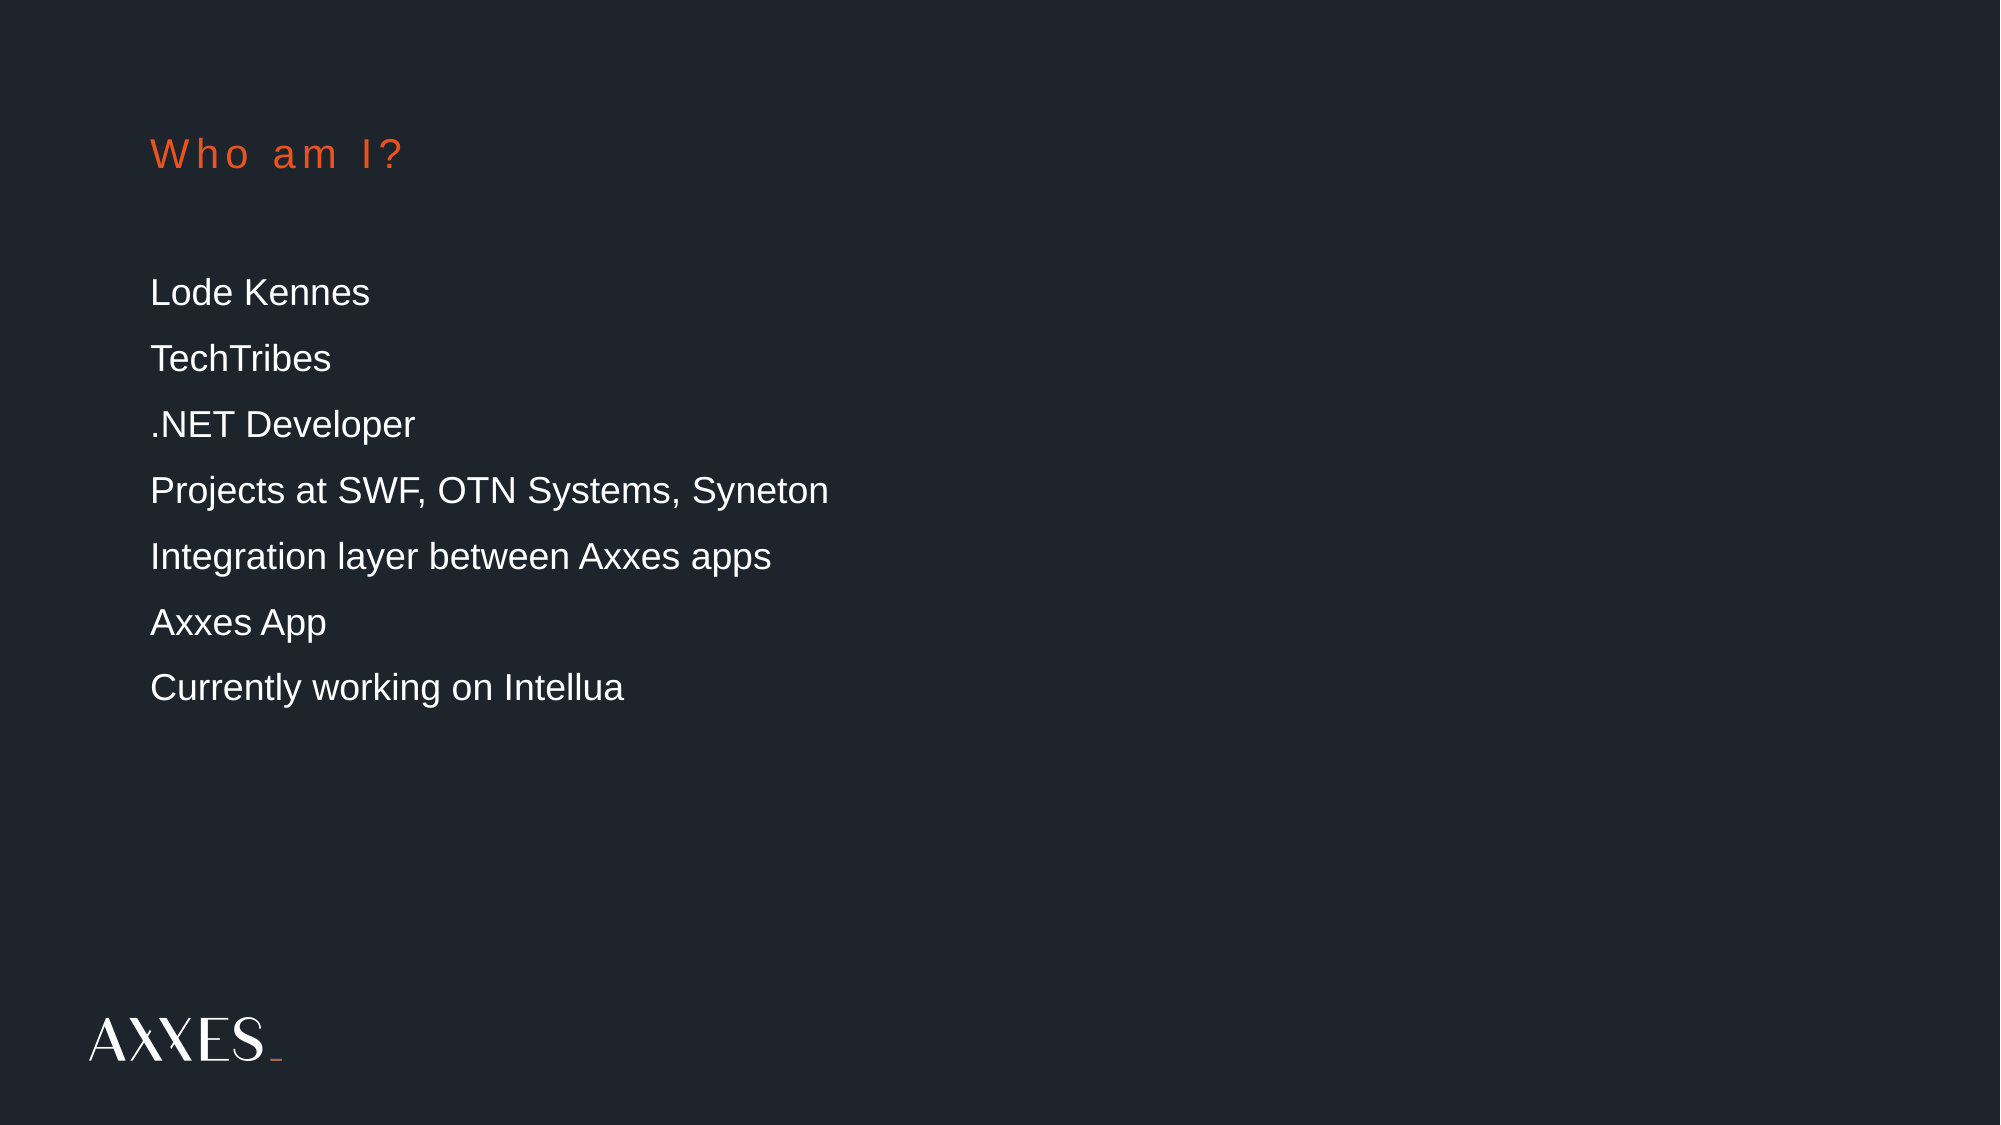

# Who am I?
Lode Kennes
TechTribes
.NET Developer
Projects at SWF, OTN Systems, Syneton
Integration layer between Axxes apps
Axxes App
Currently working on Intellua